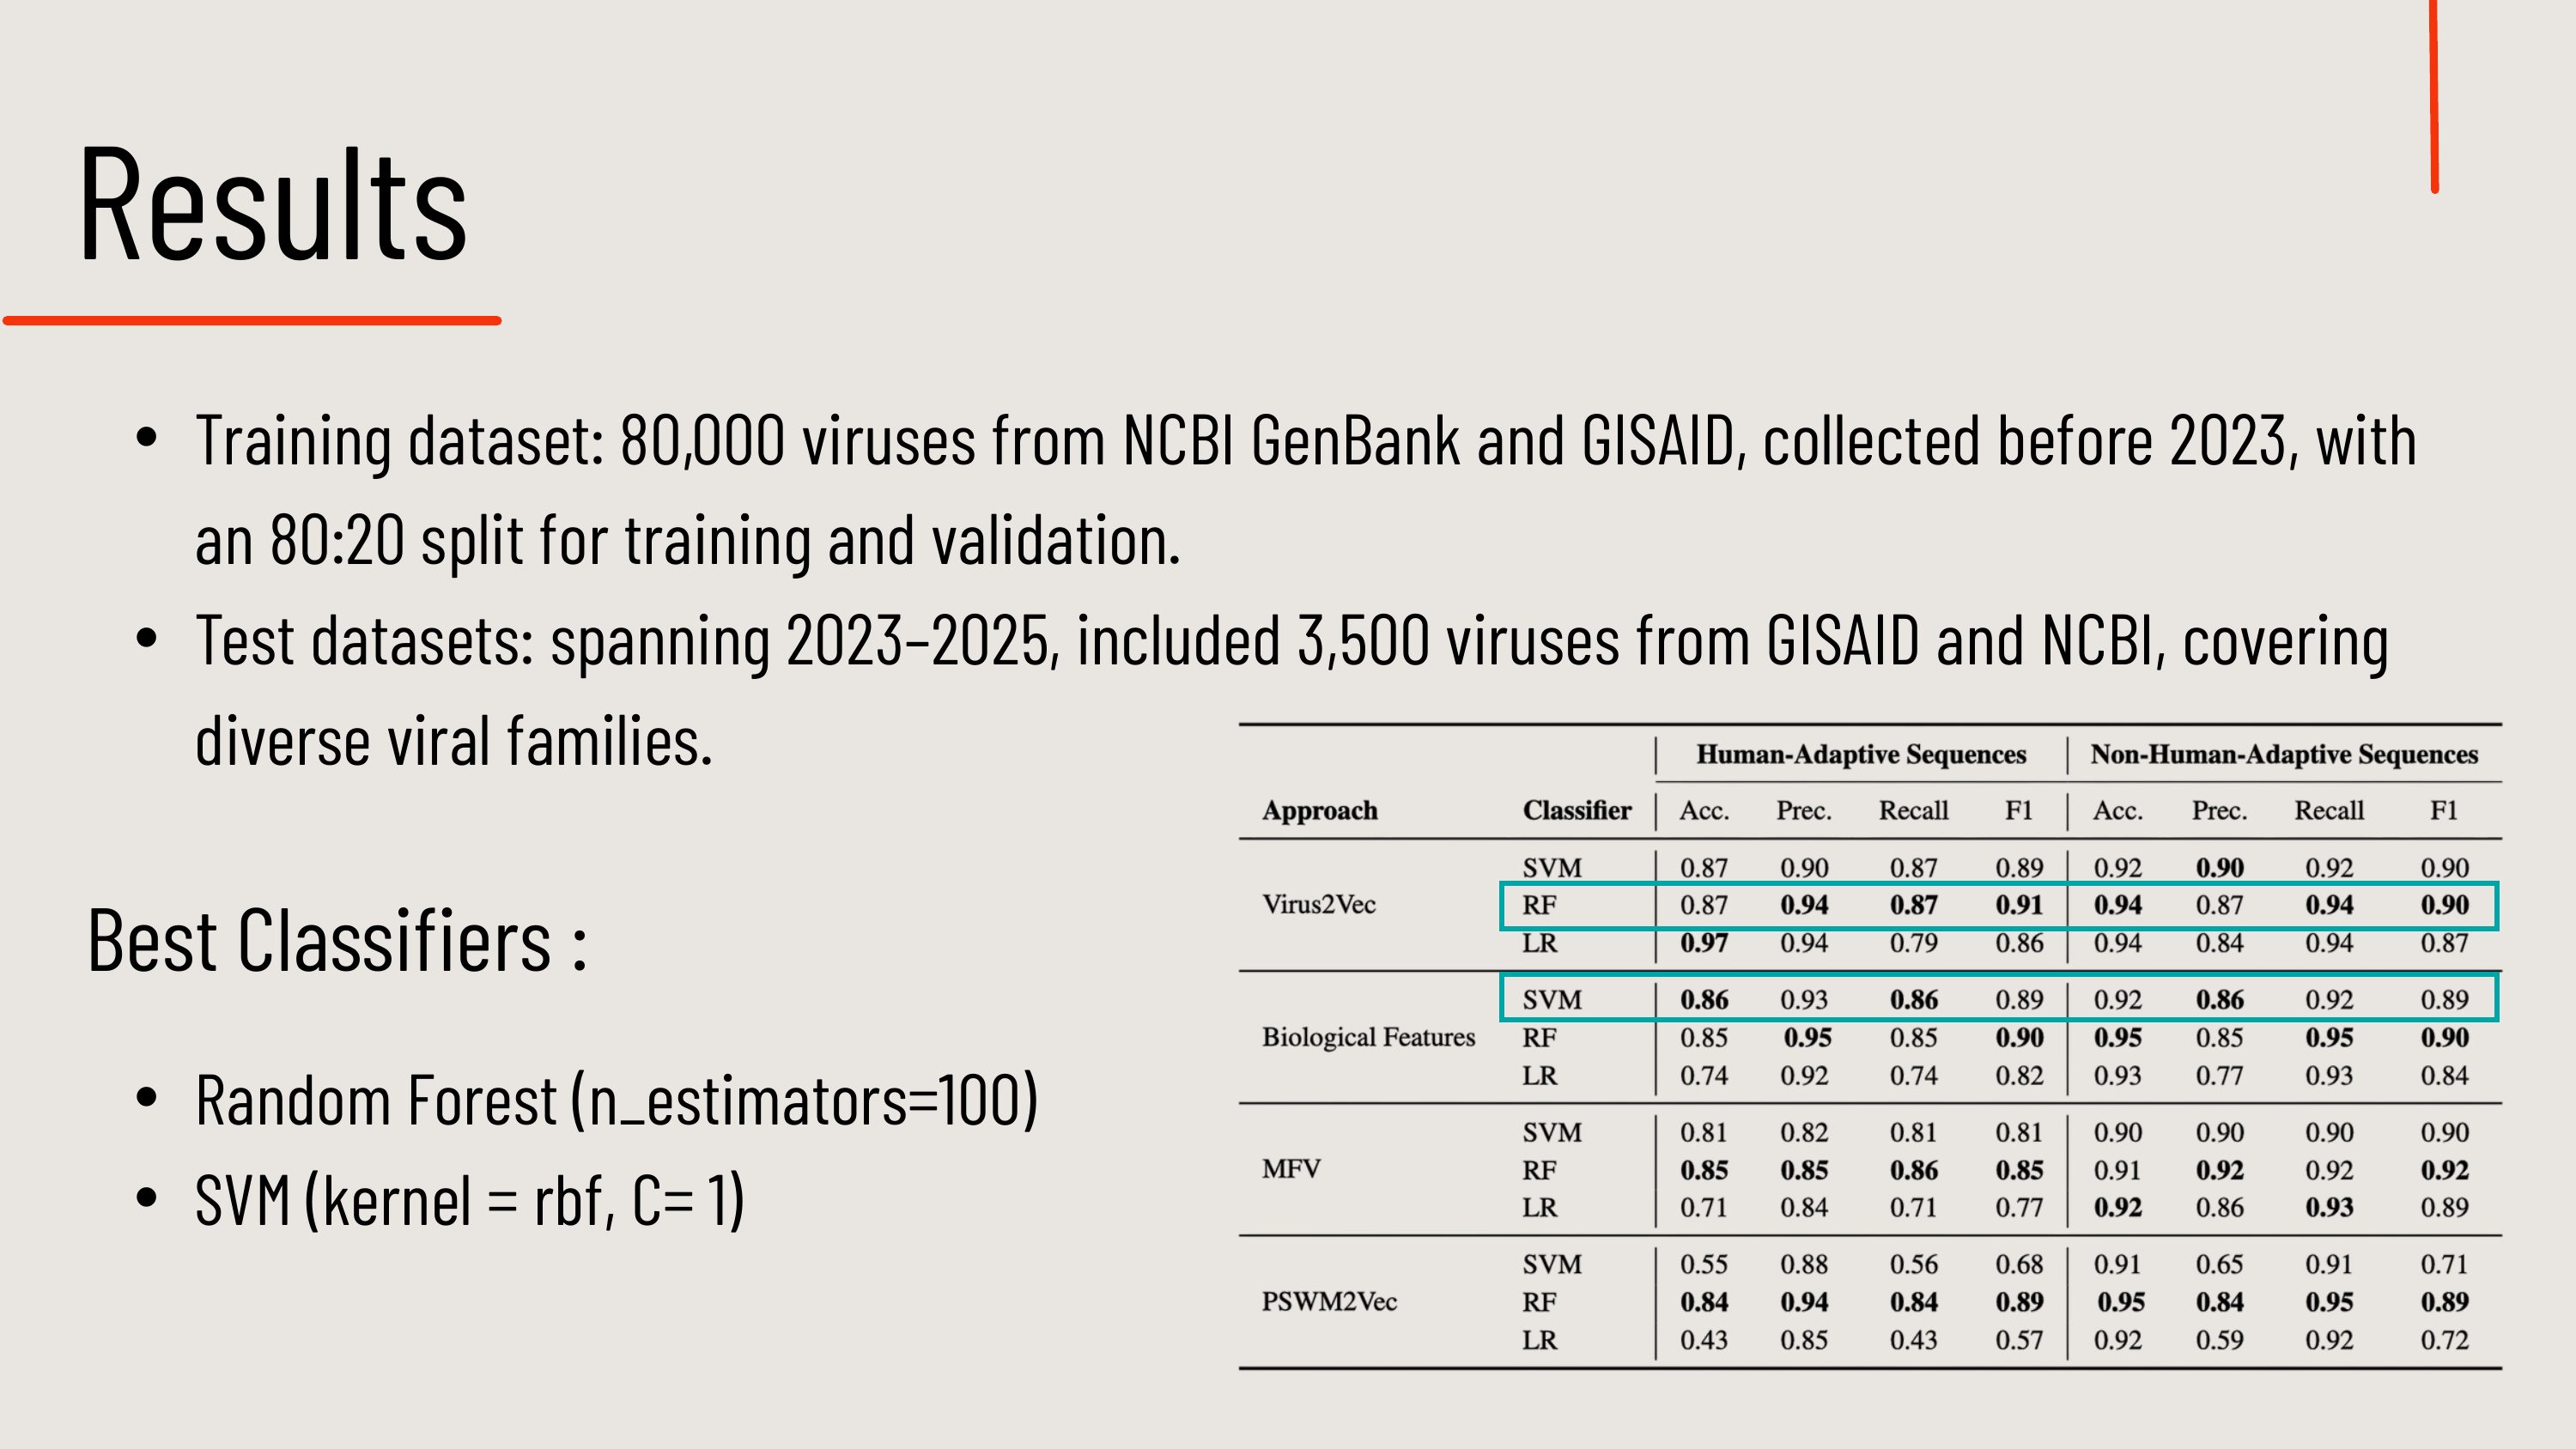

Results

Training dataset: 80,000 viruses from NCBI GenBank and GISAID, collected before 2023, with an 80:20 split for training and validation.
Test datasets: spanning 2023–2025, included 3,500 viruses from GISAID and NCBI, covering diverse viral families.

Best Classifiers :

Random Forest (n_estimators=100)
SVM (kernel = rbf, C= 1)